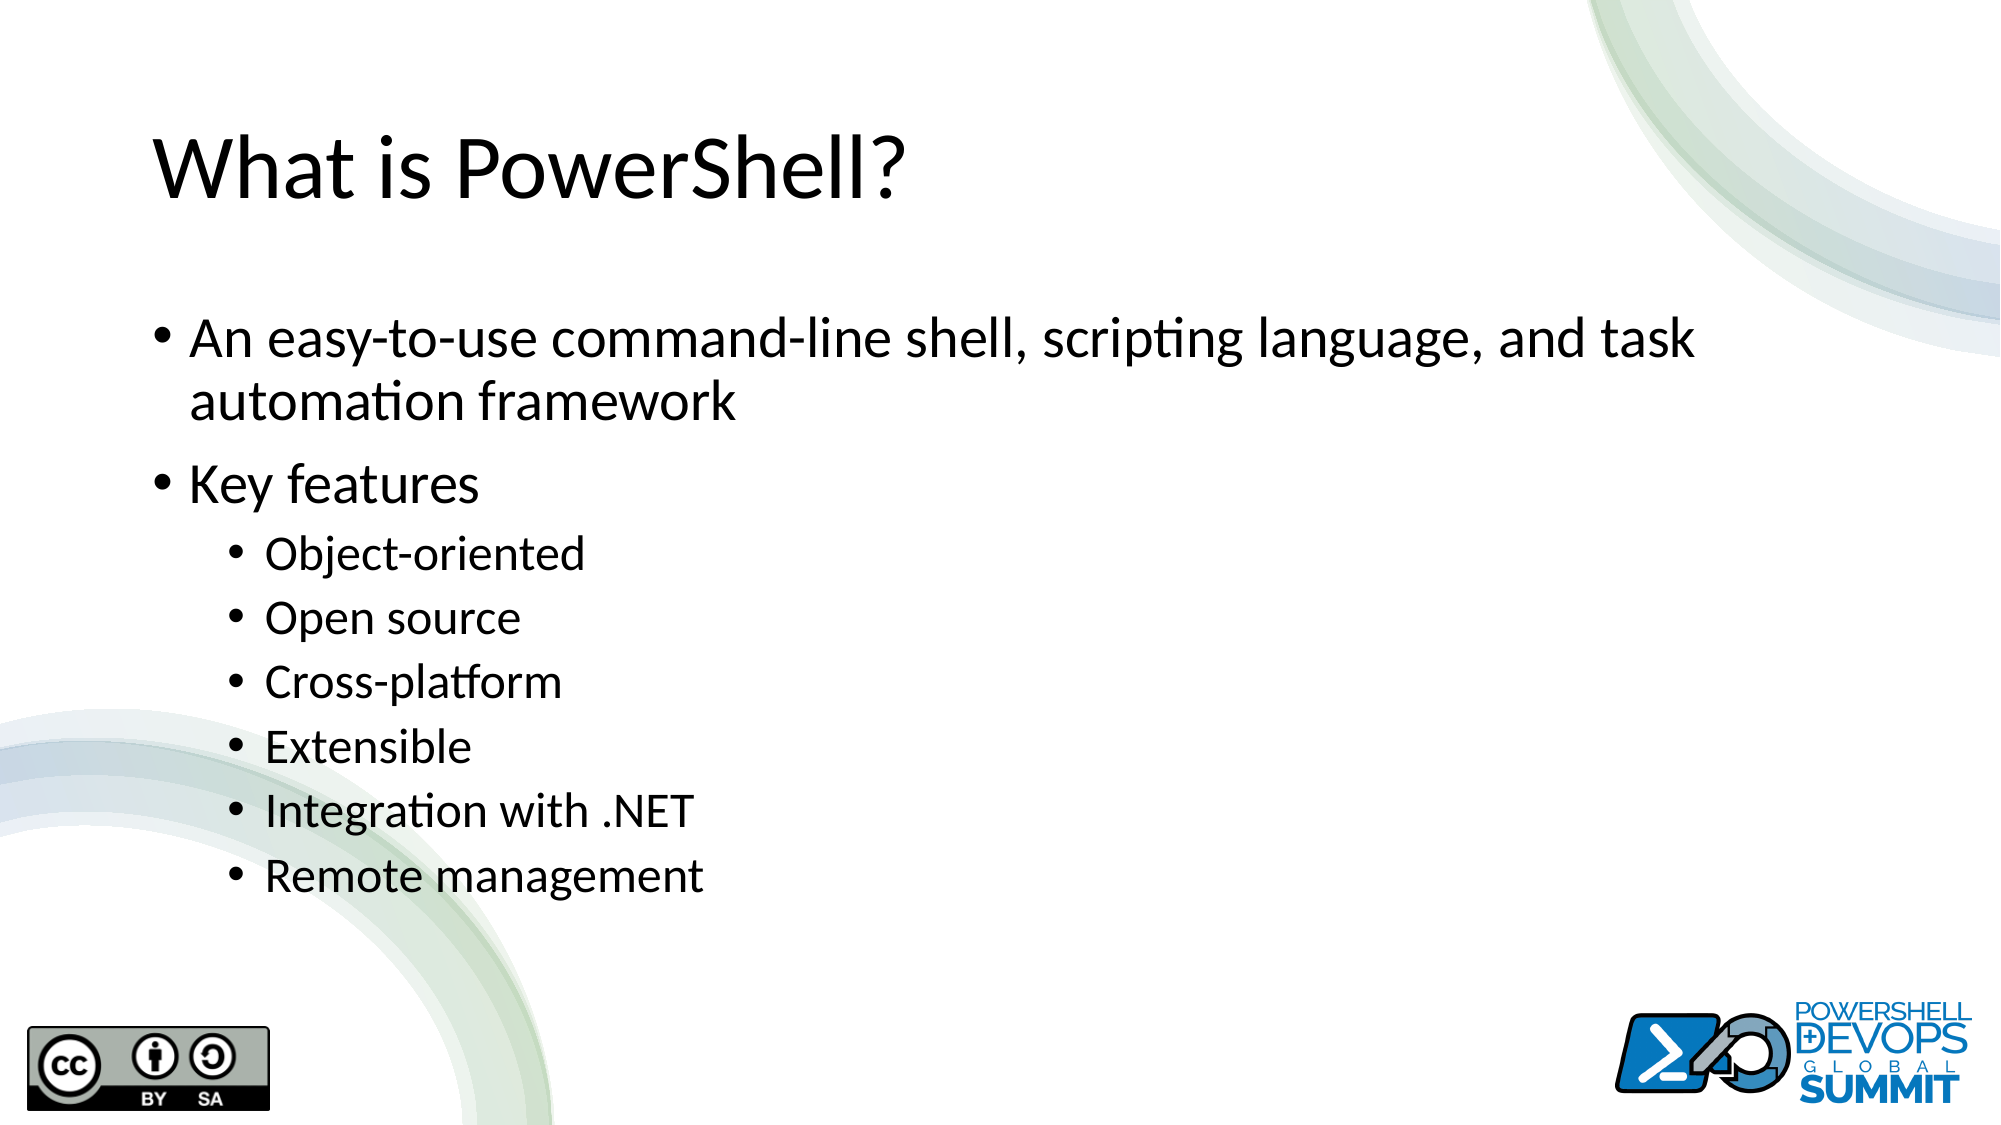

# What is PowerShell?
An easy-to-use command-line shell, scripting language, and task automation framework
Key features
Object-oriented
Open source
Cross-platform
Extensible
Integration with .NET
Remote management